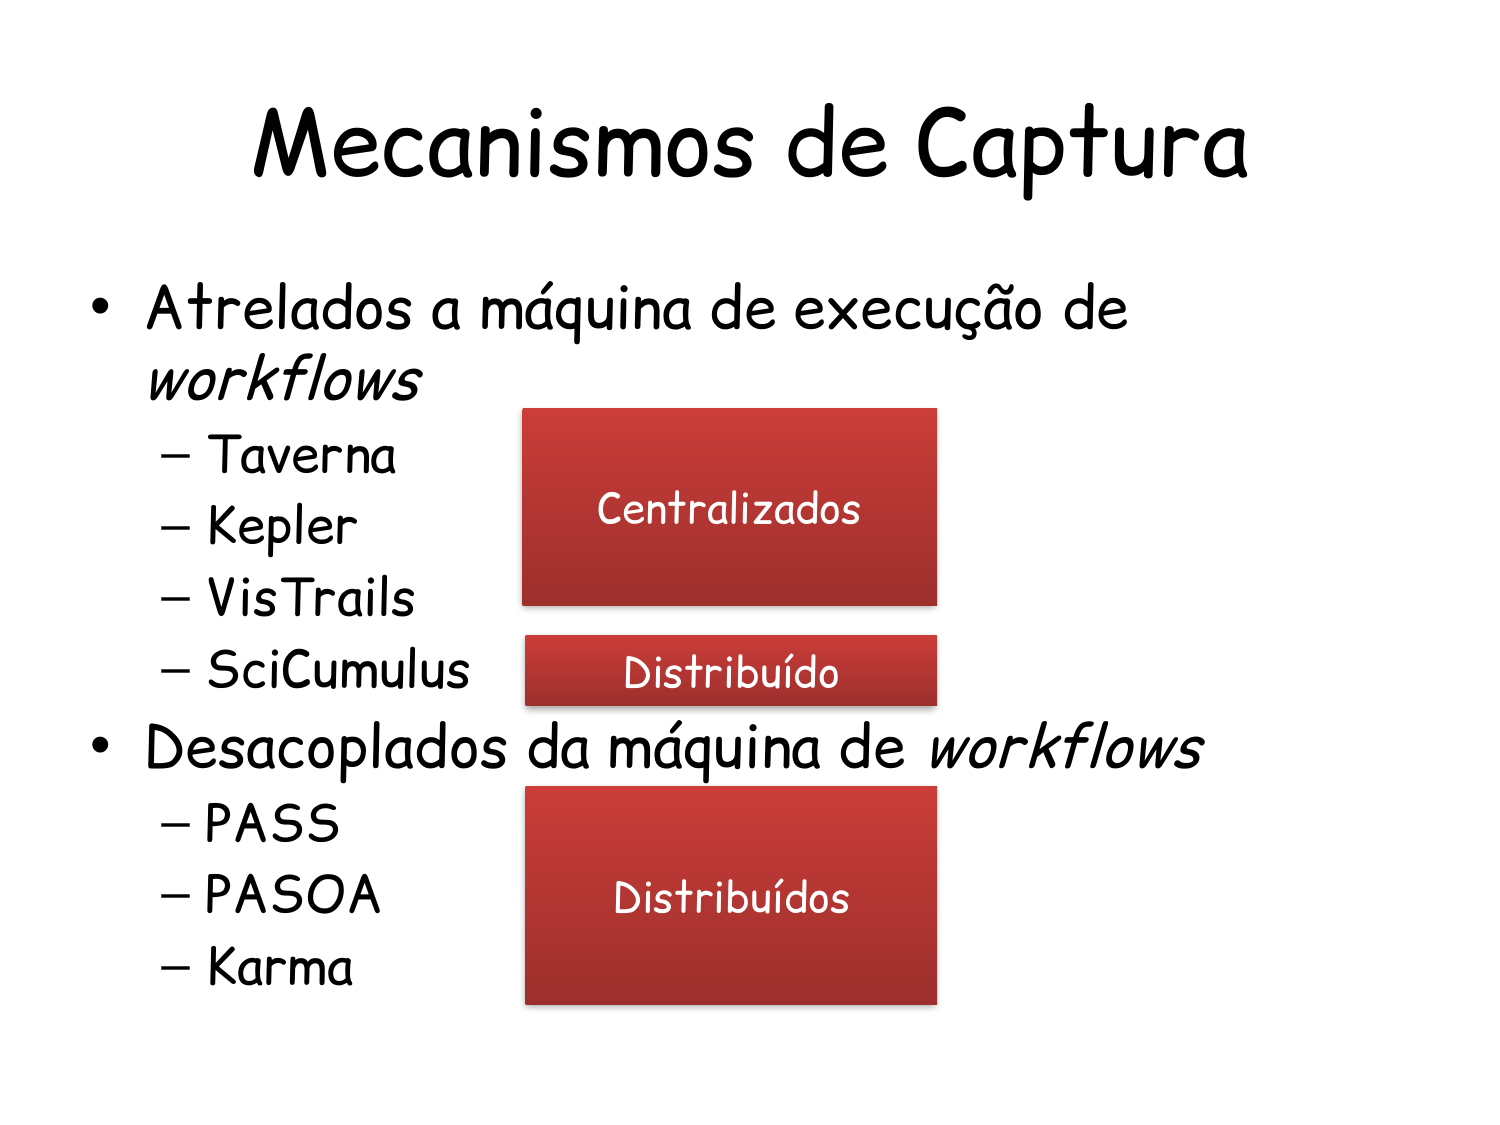

# Mecanismos de Captura
Atrelados a máquina de execução de workflows
Taverna
Kepler
VisTrails
SciCumulus
Desacoplados da máquina de workflows
PASS
PASOA
Karma
Centralizados
Distribuído
Distribuídos